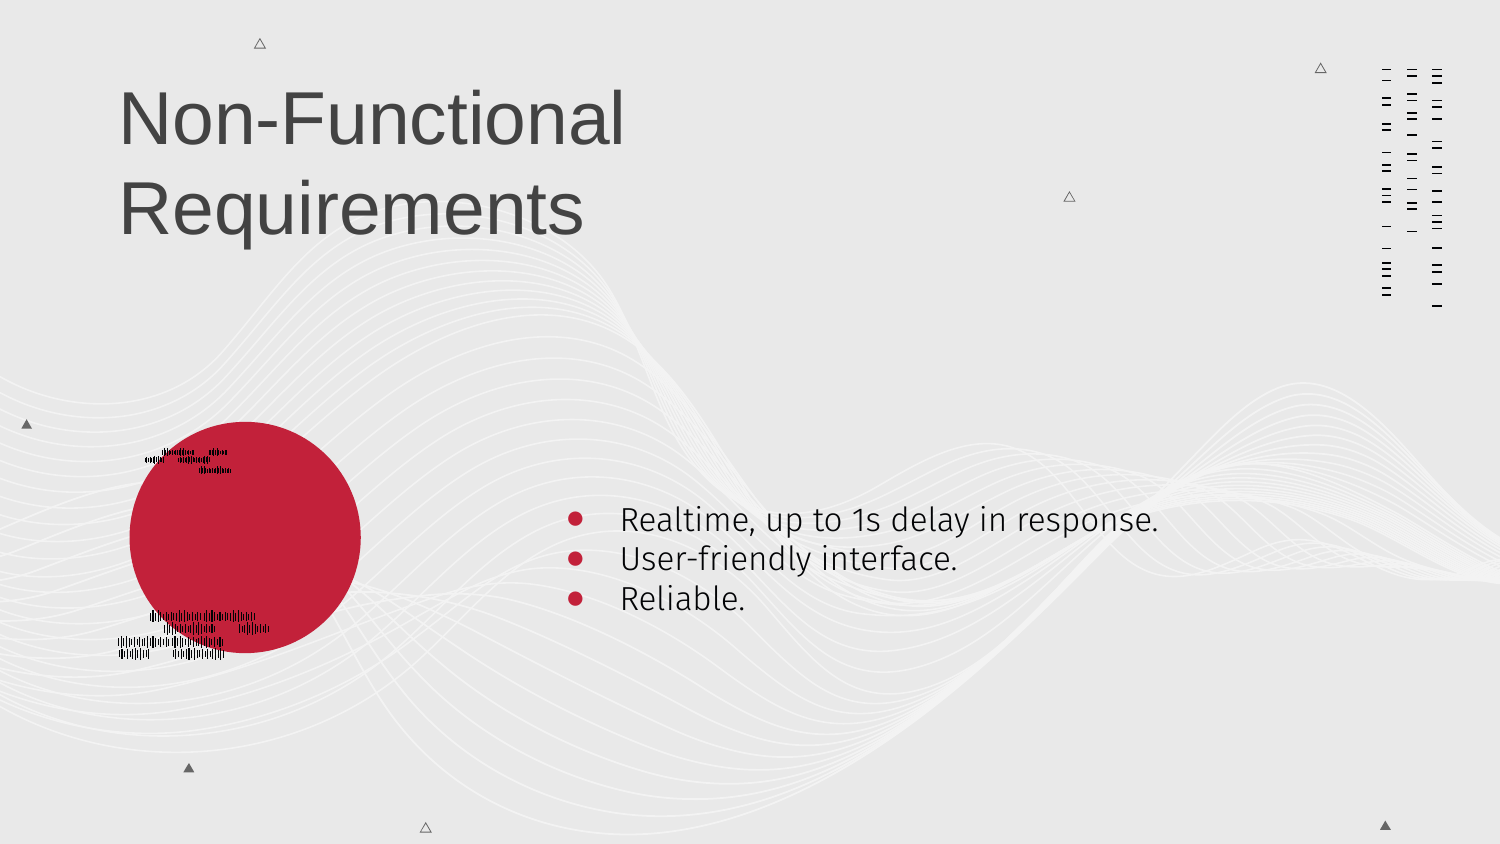

# Non-Functional Requirements

Realtime, up to 1s delay in response.
User-friendly interface.
Reliable.